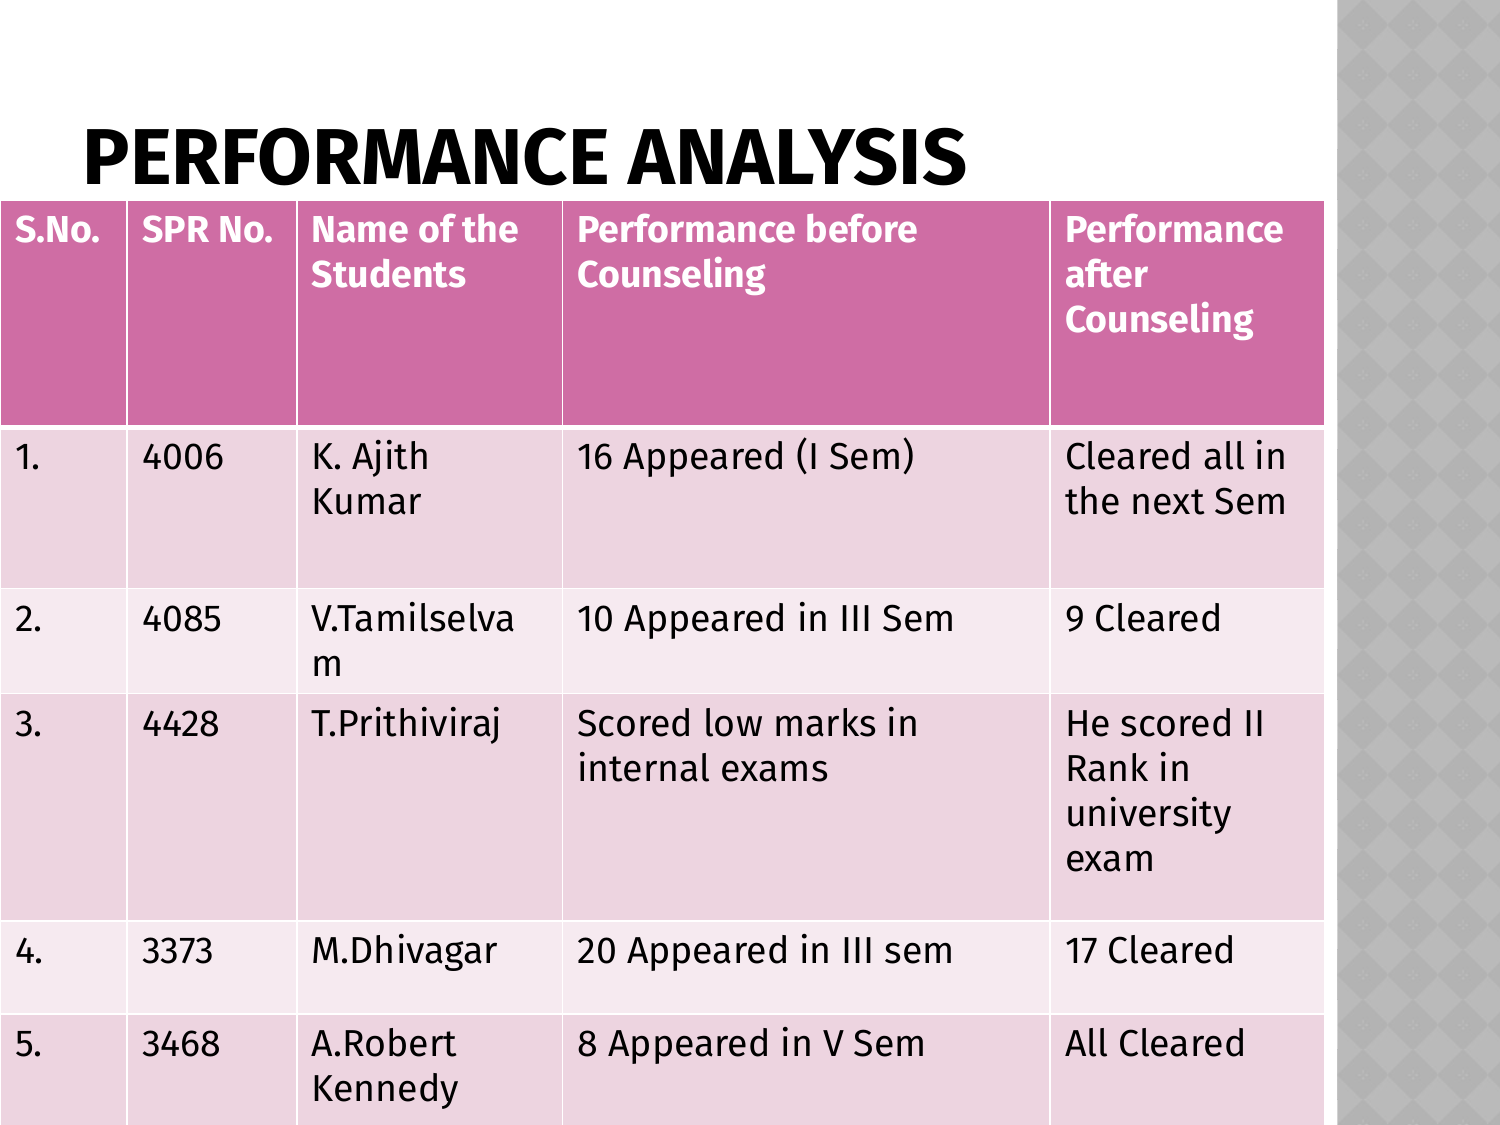

# Performance Analysis
| S.No. | SPR No. | Name of the Students | Performance before Counseling | Performance after Counseling |
| --- | --- | --- | --- | --- |
| 1. | 4006 | K. Ajith Kumar | 16 Appeared (I Sem) | Cleared all in the next Sem |
| 2. | 4085 | V.Tamilselvam | 10 Appeared in III Sem | 9 Cleared |
| 3. | 4428 | T.Prithiviraj | Scored low marks in internal exams | He scored II Rank in university exam |
| 4. | 3373 | M.Dhivagar | 20 Appeared in III sem | 17 Cleared |
| 5. | 3468 | A.Robert Kennedy | 8 Appeared in V Sem | All Cleared |